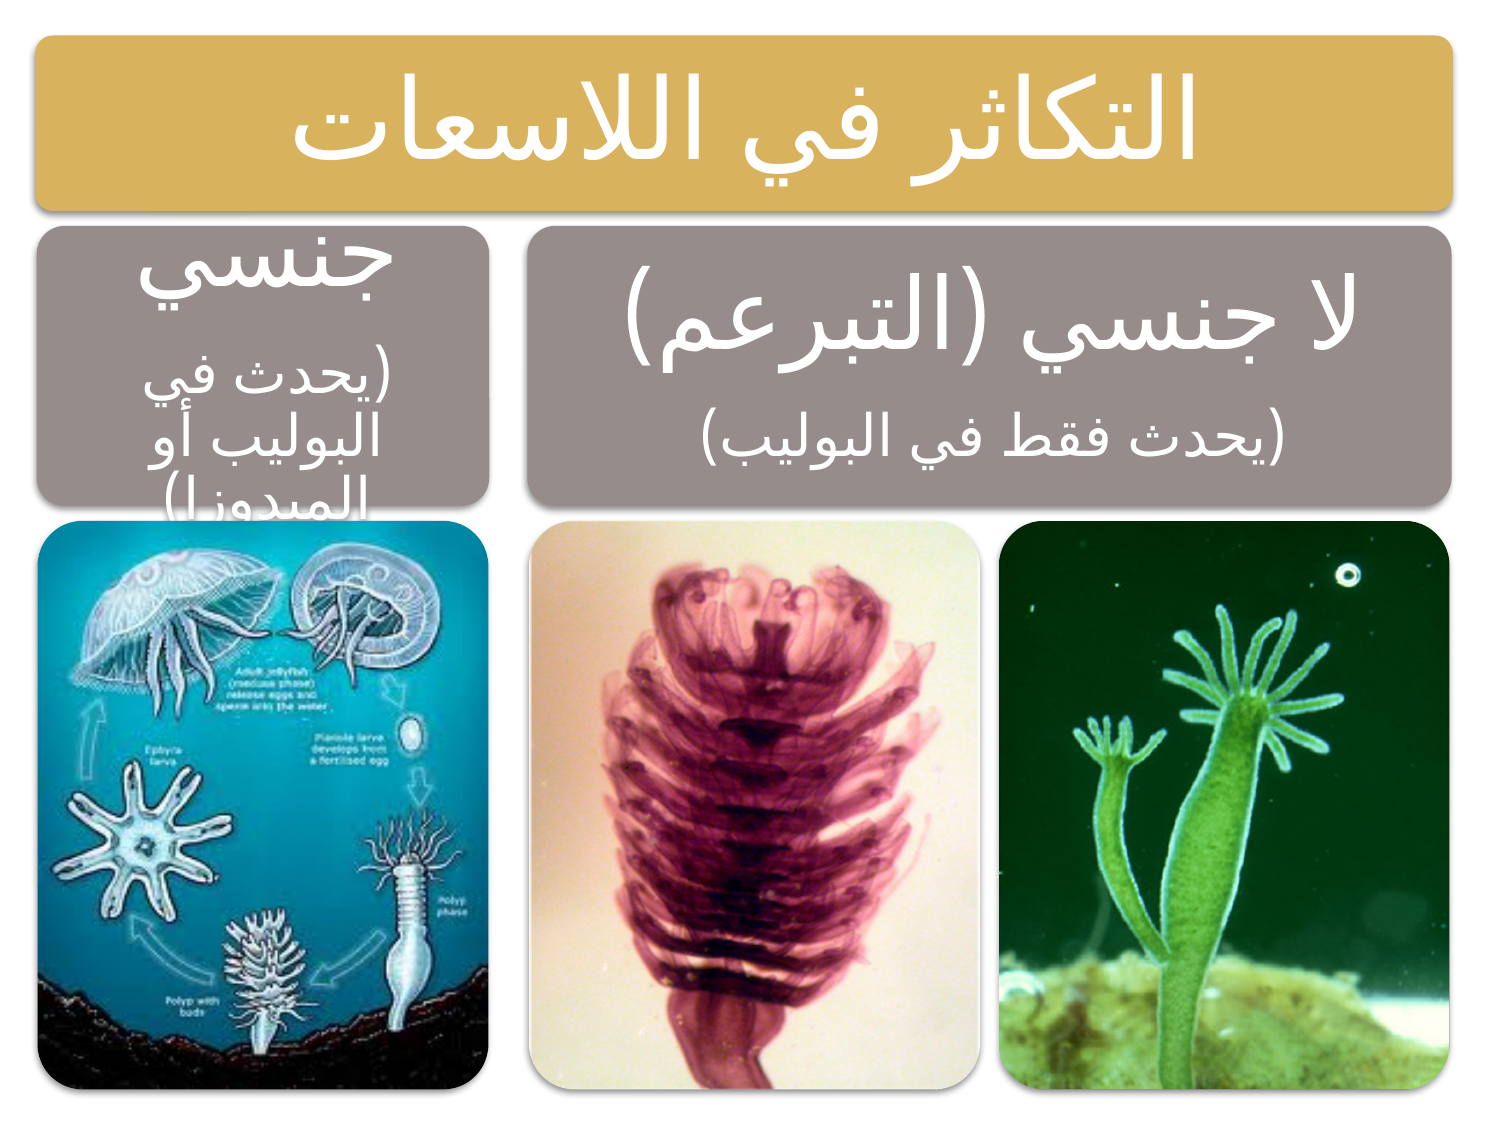

التكاثر في اللاسعات
لا جنسي (التبرعم)
(يحدث فقط في البوليب)

جنسي
(يحدث في البوليب أو الميدوزا)